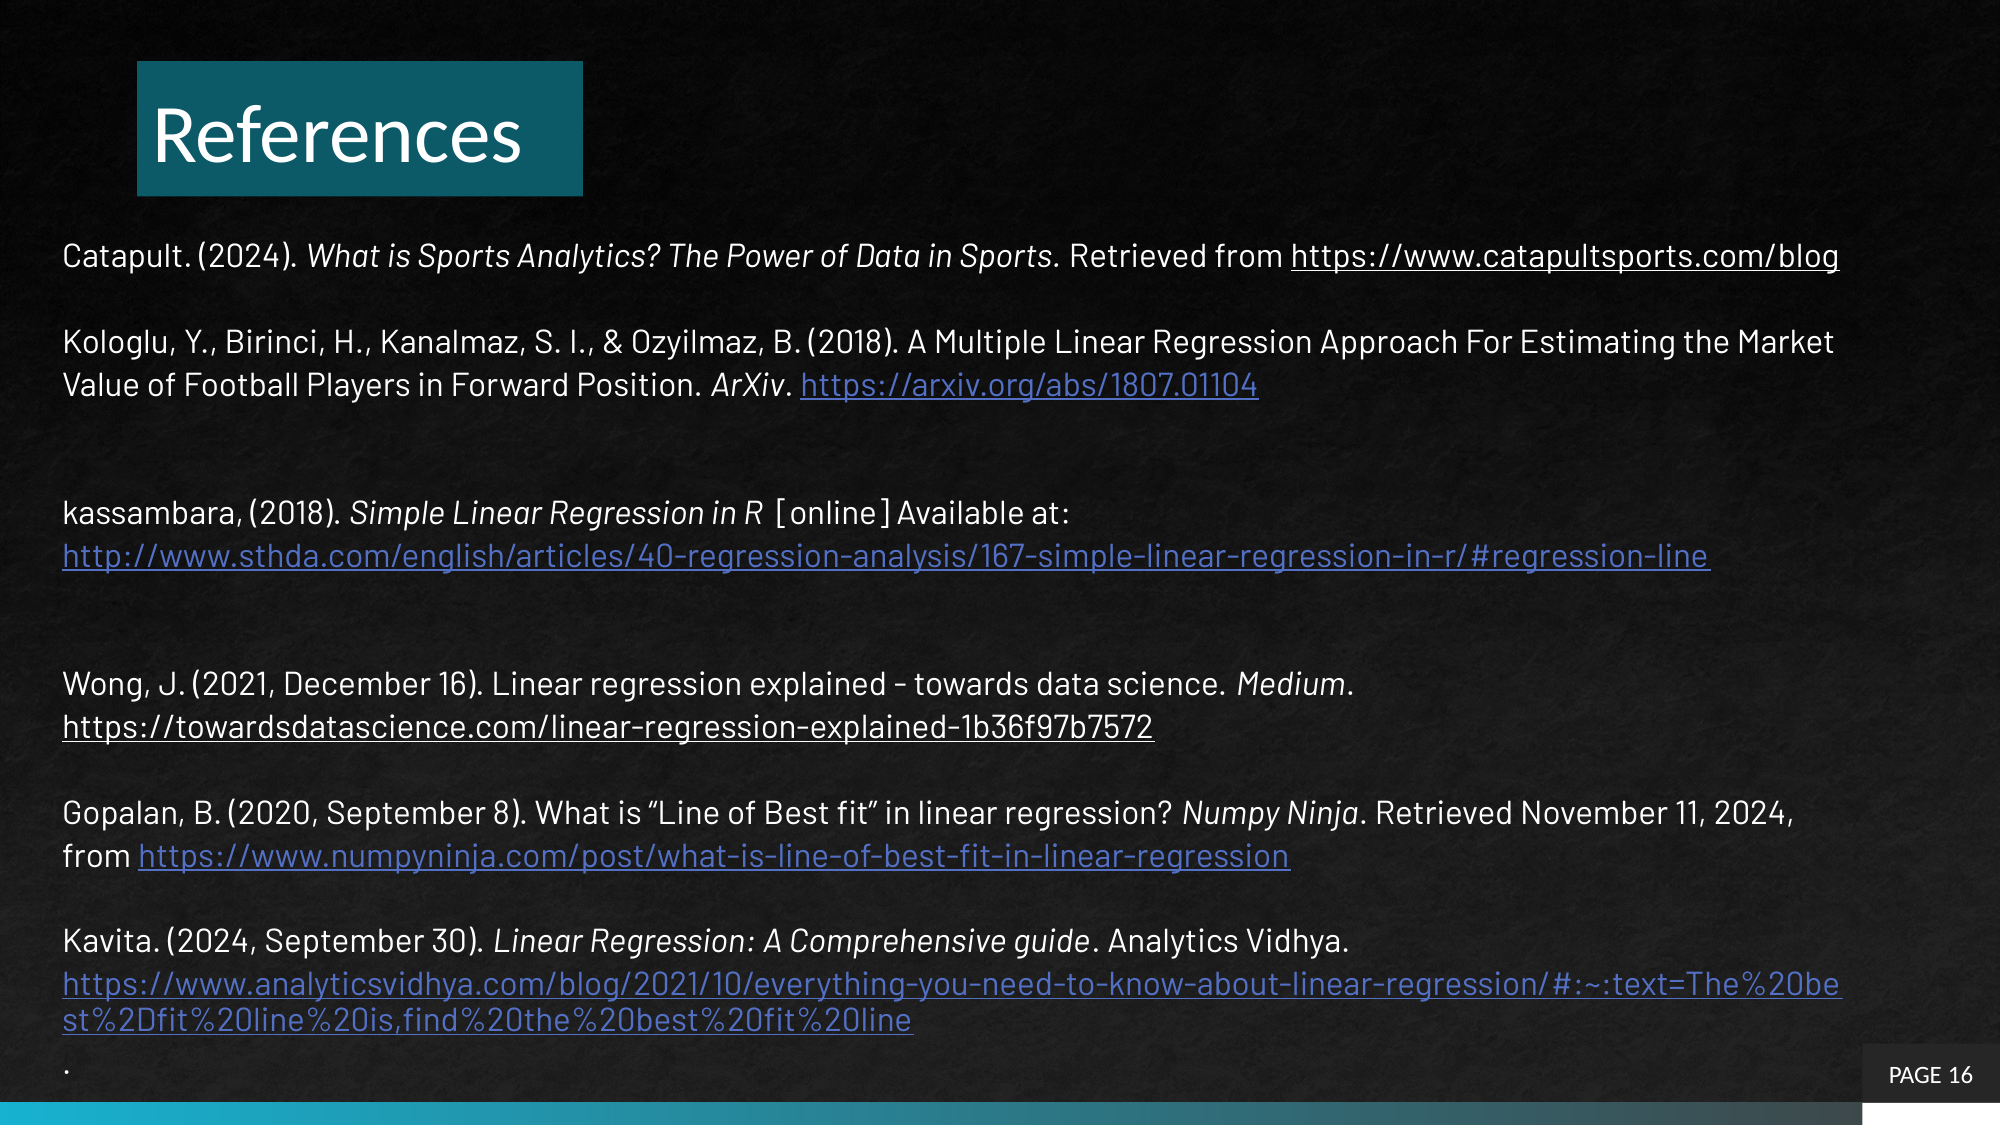

References
# Catapult. (2024). What is Sports Analytics? The Power of Data in Sports. Retrieved from https://www.catapultsports.com/blog Kologlu, Y., Birinci, H., Kanalmaz, S. I., & Ozyilmaz, B. (2018). A Multiple Linear Regression Approach For Estimating the Market Value of Football Players in Forward Position. ArXiv. https://arxiv.org/abs/1807.01104 kassambara, (2018). Simple Linear Regression in R  [online] Available at: http://www.sthda.com/english/articles/40-regression-analysis/167-simple-linear-regression-in-r/#regression-line Wong, J. (2021, December 16). Linear regression explained - towards data science. Medium. https://towardsdatascience.com/linear-regression-explained-1b36f97b7572   Gopalan, B. (2020, September 8). What is “Line of Best fit” in linear regression? Numpy Ninja. Retrieved November 11, 2024, from https://www.numpyninja.com/post/what-is-line-of-best-fit-in-linear-regression   Kavita. (2024, September 30). Linear Regression: A Comprehensive guide. Analytics Vidhya. https://www.analyticsvidhya.com/blog/2021/10/everything-you-need-to-know-about-linear-regression/#:~:text=The%20best%2Dfit%20line%20is,find%20the%20best%20fit%20line.
PAGE 16